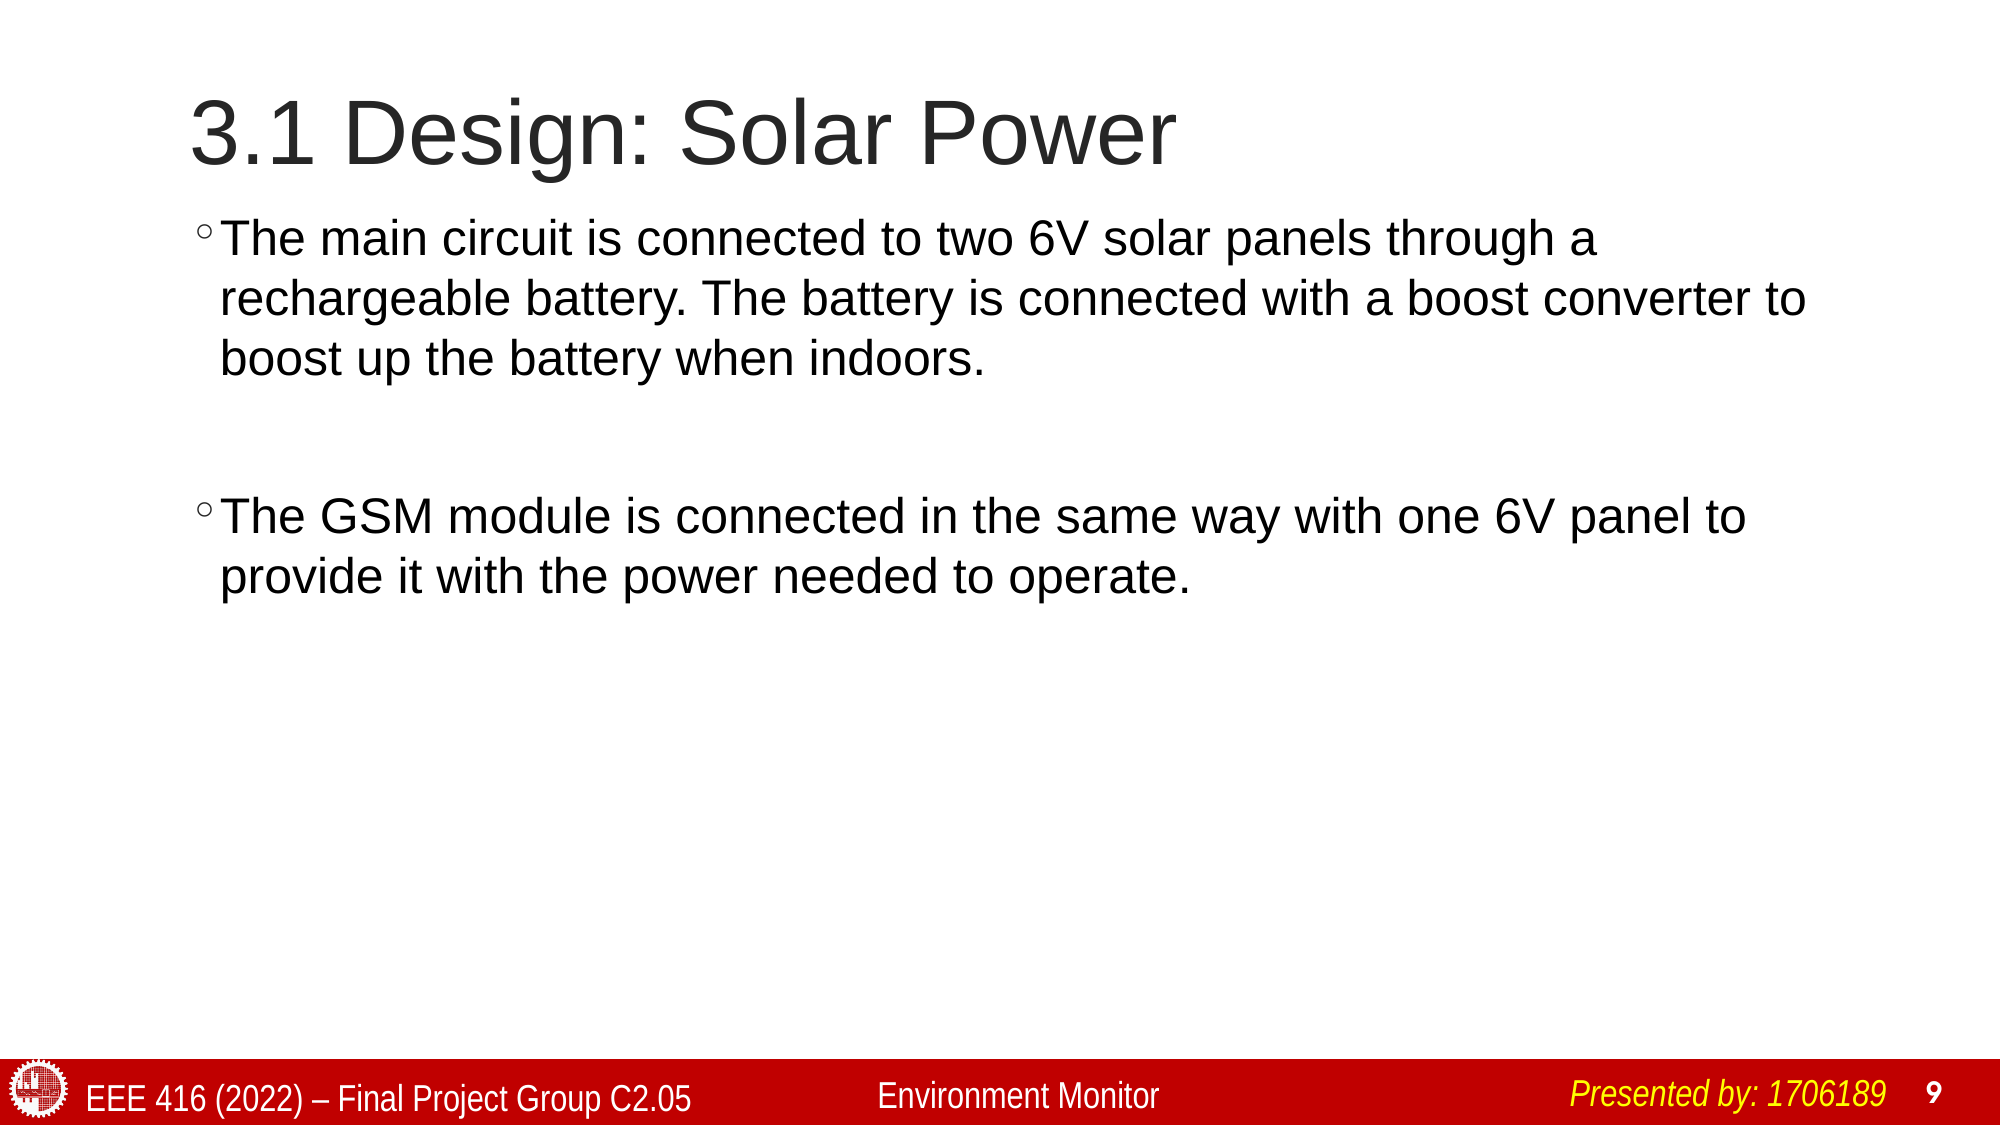

# 3.1 Design: Solar Power
The main circuit is connected to two 6V solar panels through a rechargeable battery. The battery is connected with a boost converter to boost up the battery when indoors.

The GSM module is connected in the same way with one 6V panel to provide it with the power needed to operate.
Presented by: 1706189
Environment Monitor
EEE 416 (2022) – Final Project Group C2.05
9